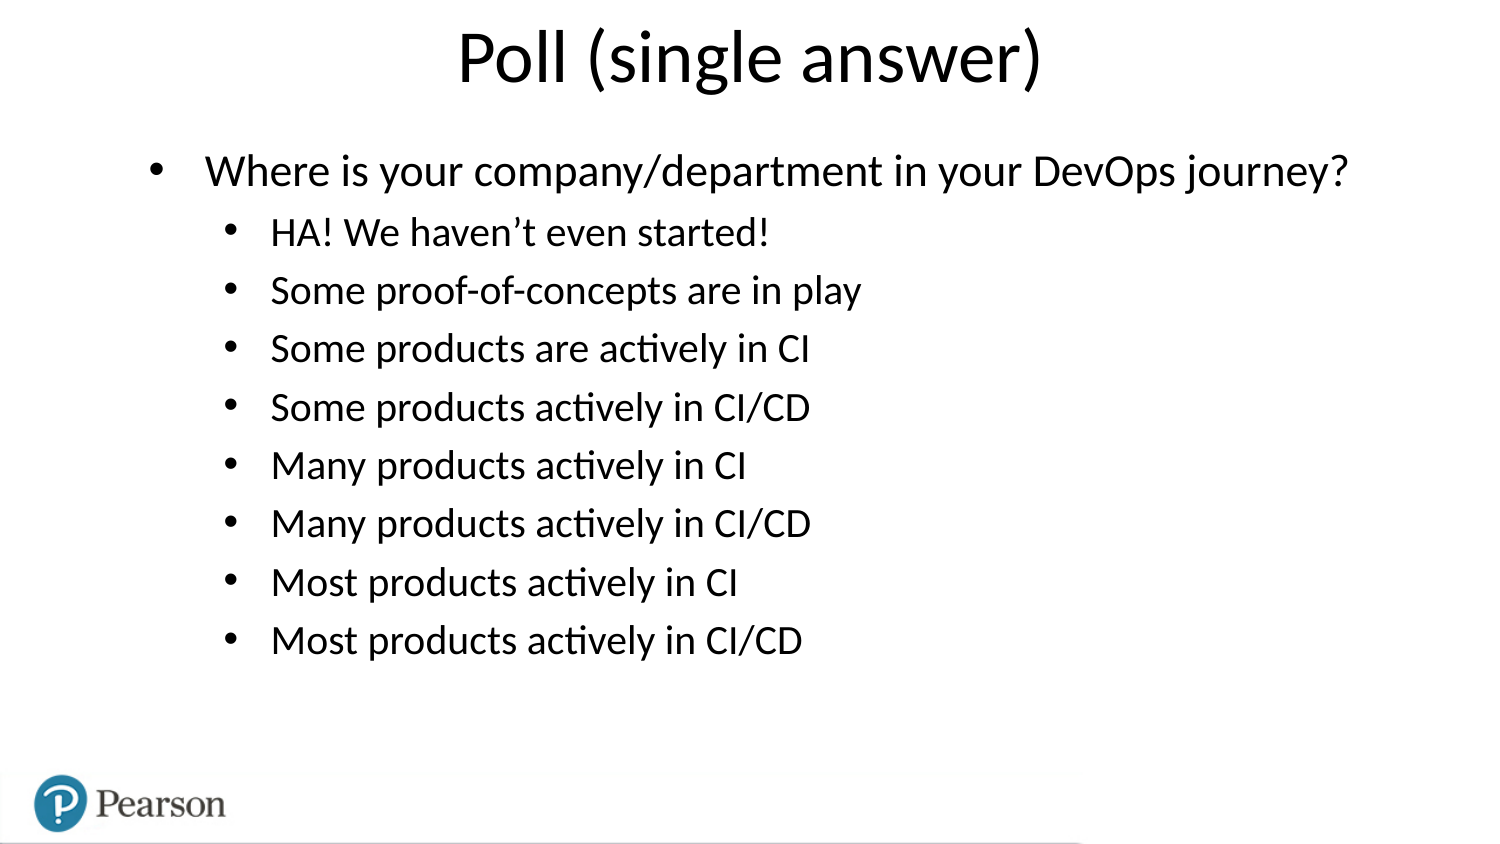

# Poll (single answer)
Where is your company/department in your DevOps journey?
HA! We haven’t even started!
Some proof-of-concepts are in play
Some products are actively in CI
Some products actively in CI/CD
Many products actively in CI
Many products actively in CI/CD
Most products actively in CI
Most products actively in CI/CD